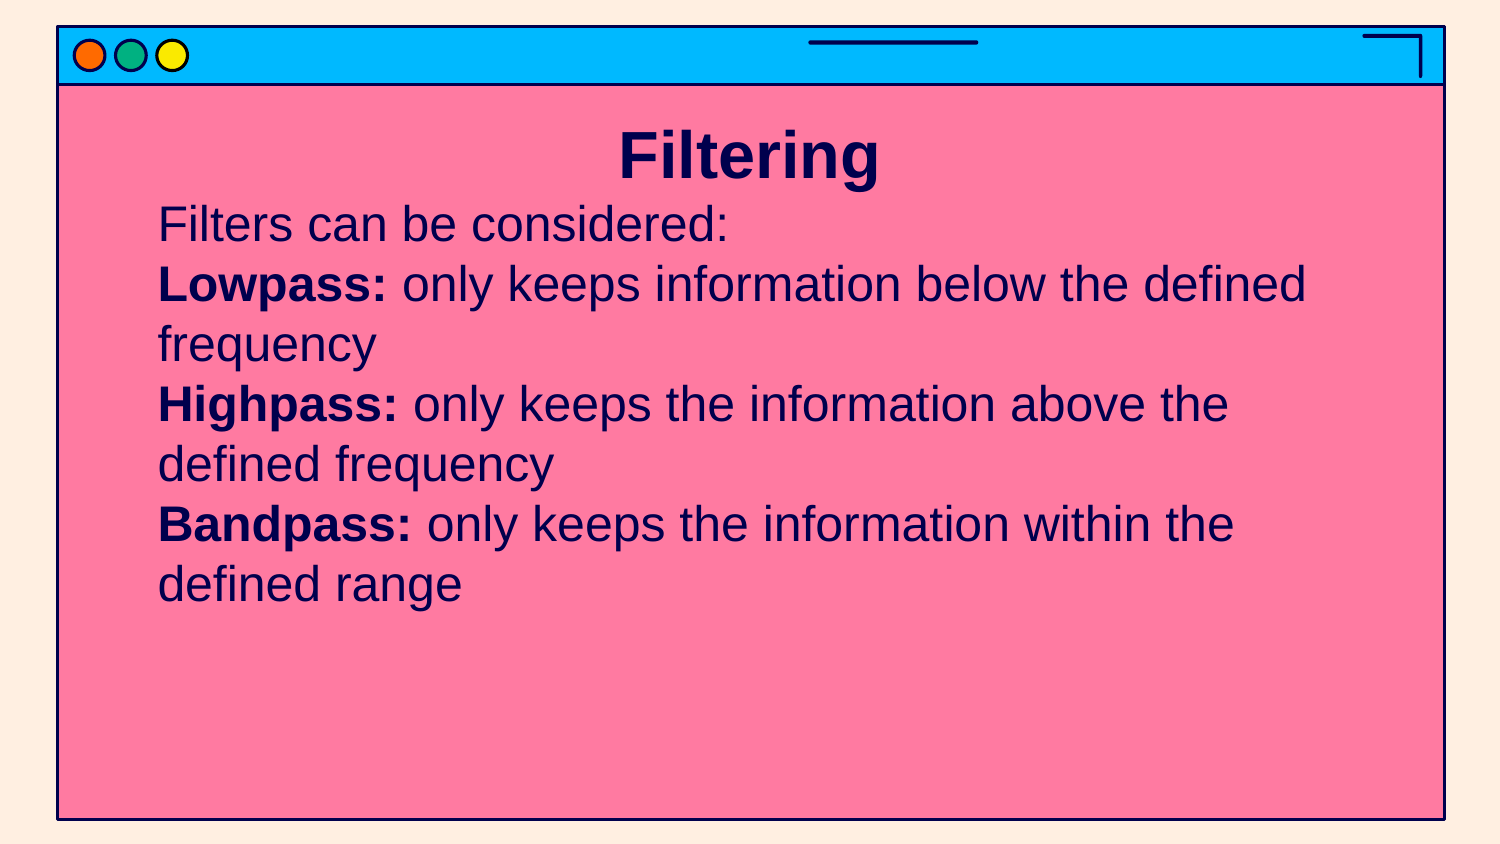

# Filtering
Filters can be considered:
Lowpass: only keeps information below the defined frequency
Highpass: only keeps the information above the defined frequency
Bandpass: only keeps the information within the defined range